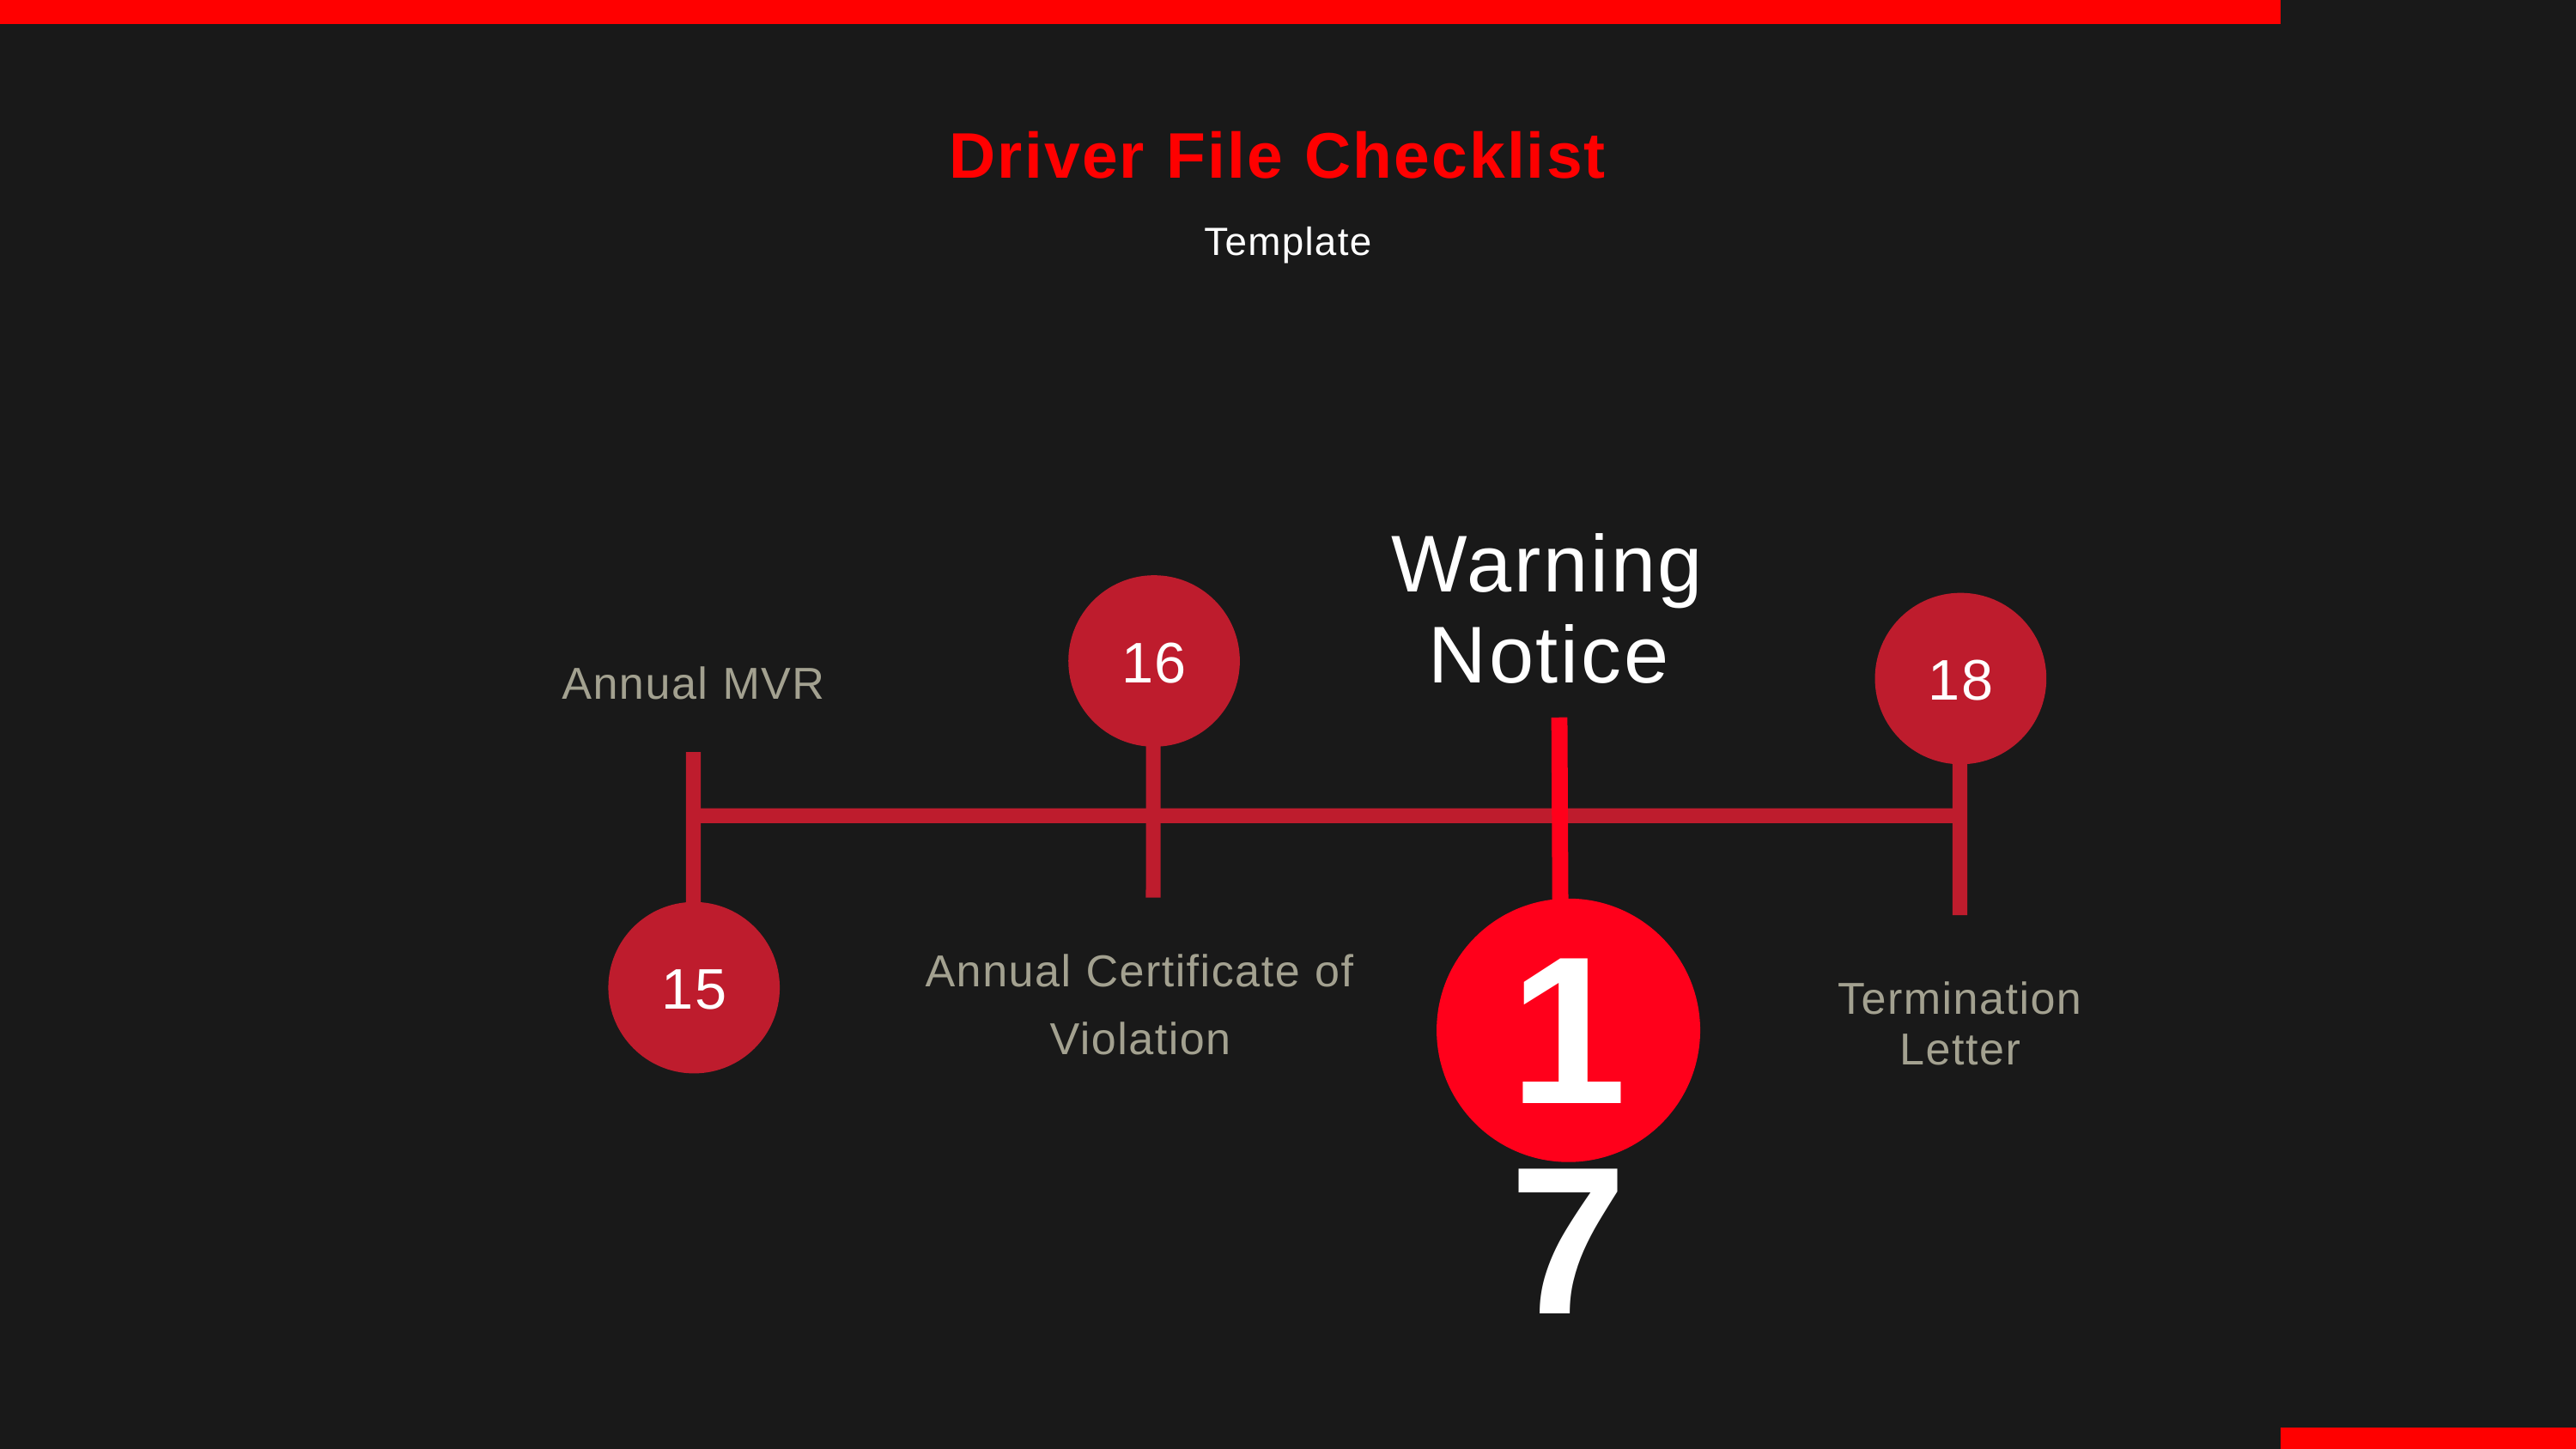

Driver File Checklist
Template
Warning Notice

16

18
Annual MVR

15
Annual Certificate of Violation
17
Termination
Letter